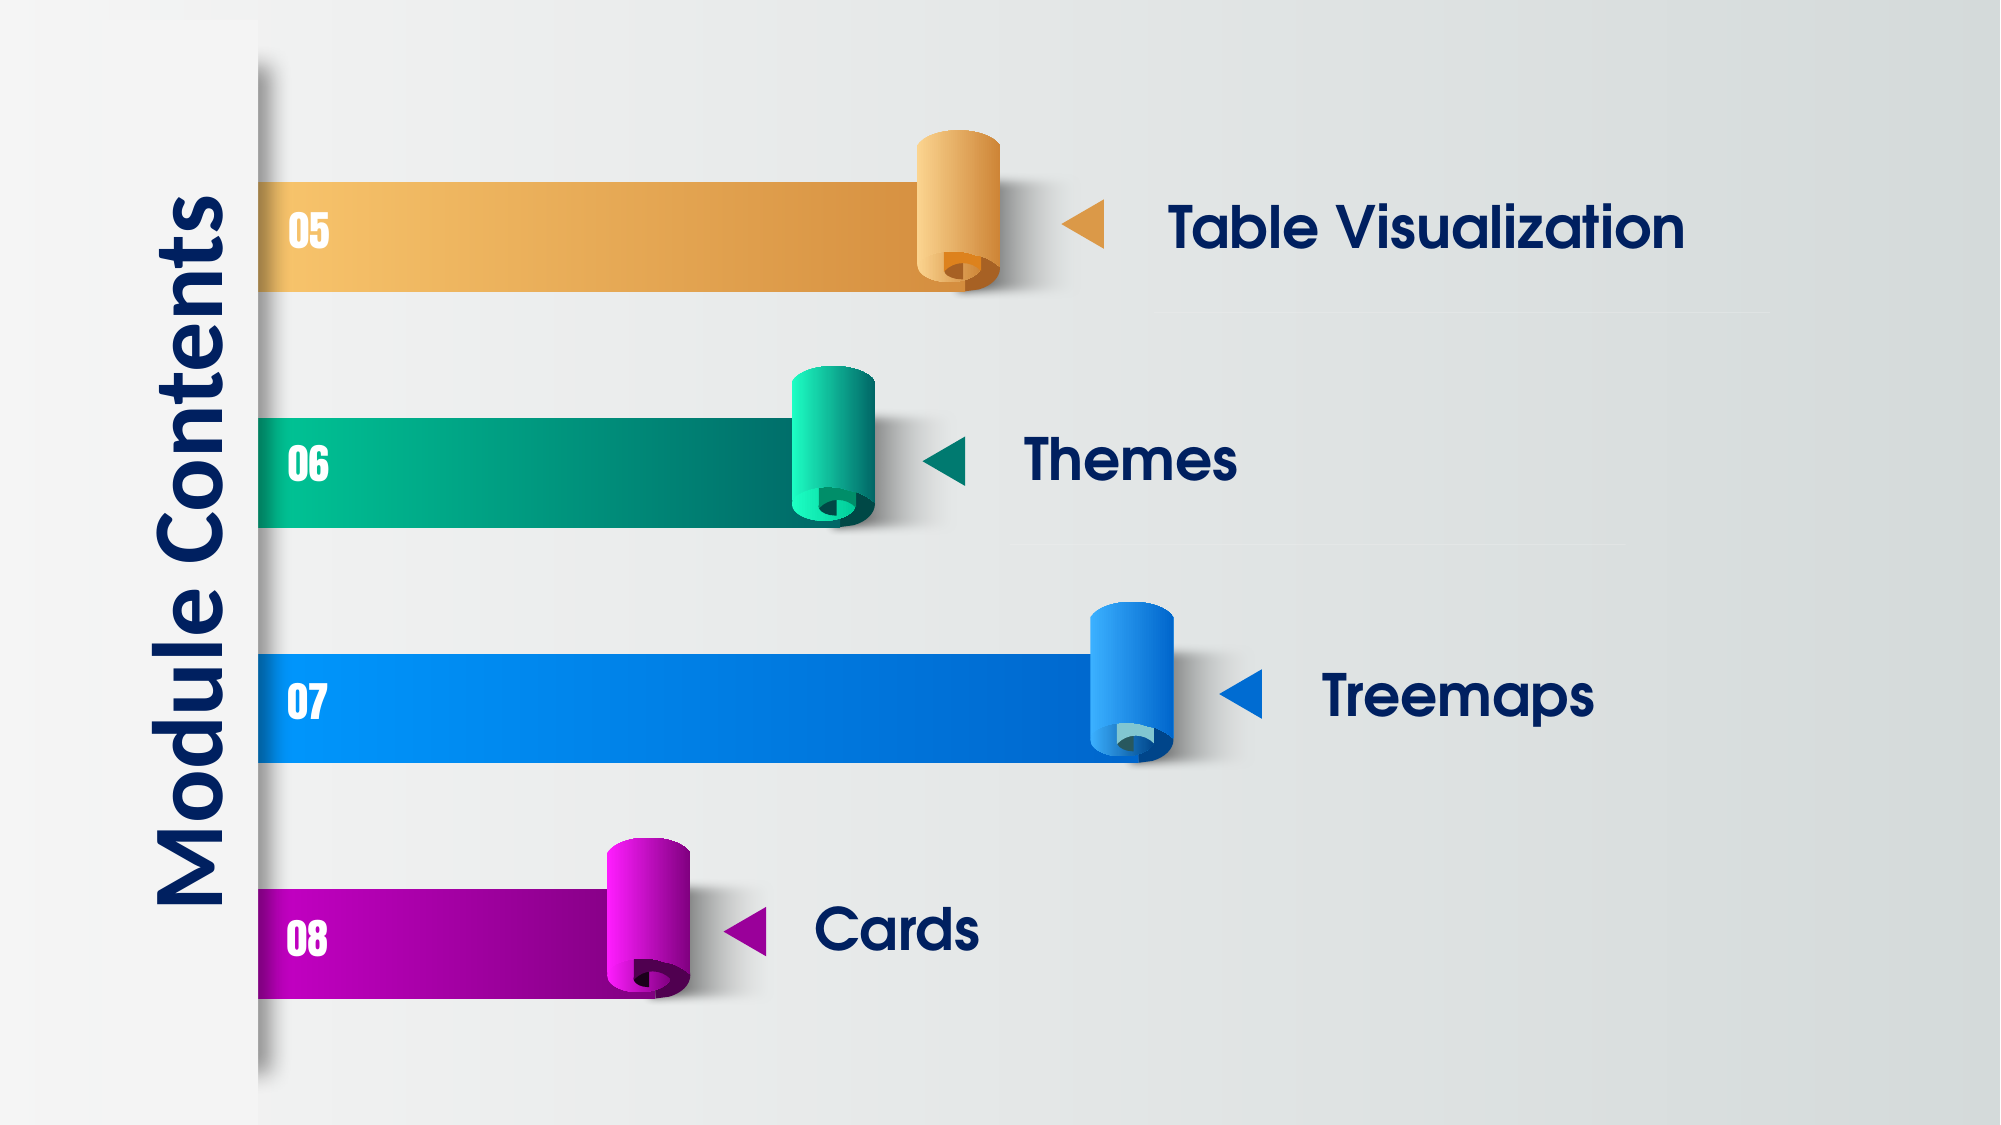

Table Visualization

05

Themes

06
Module Contents

Treemaps

07

Cards

08